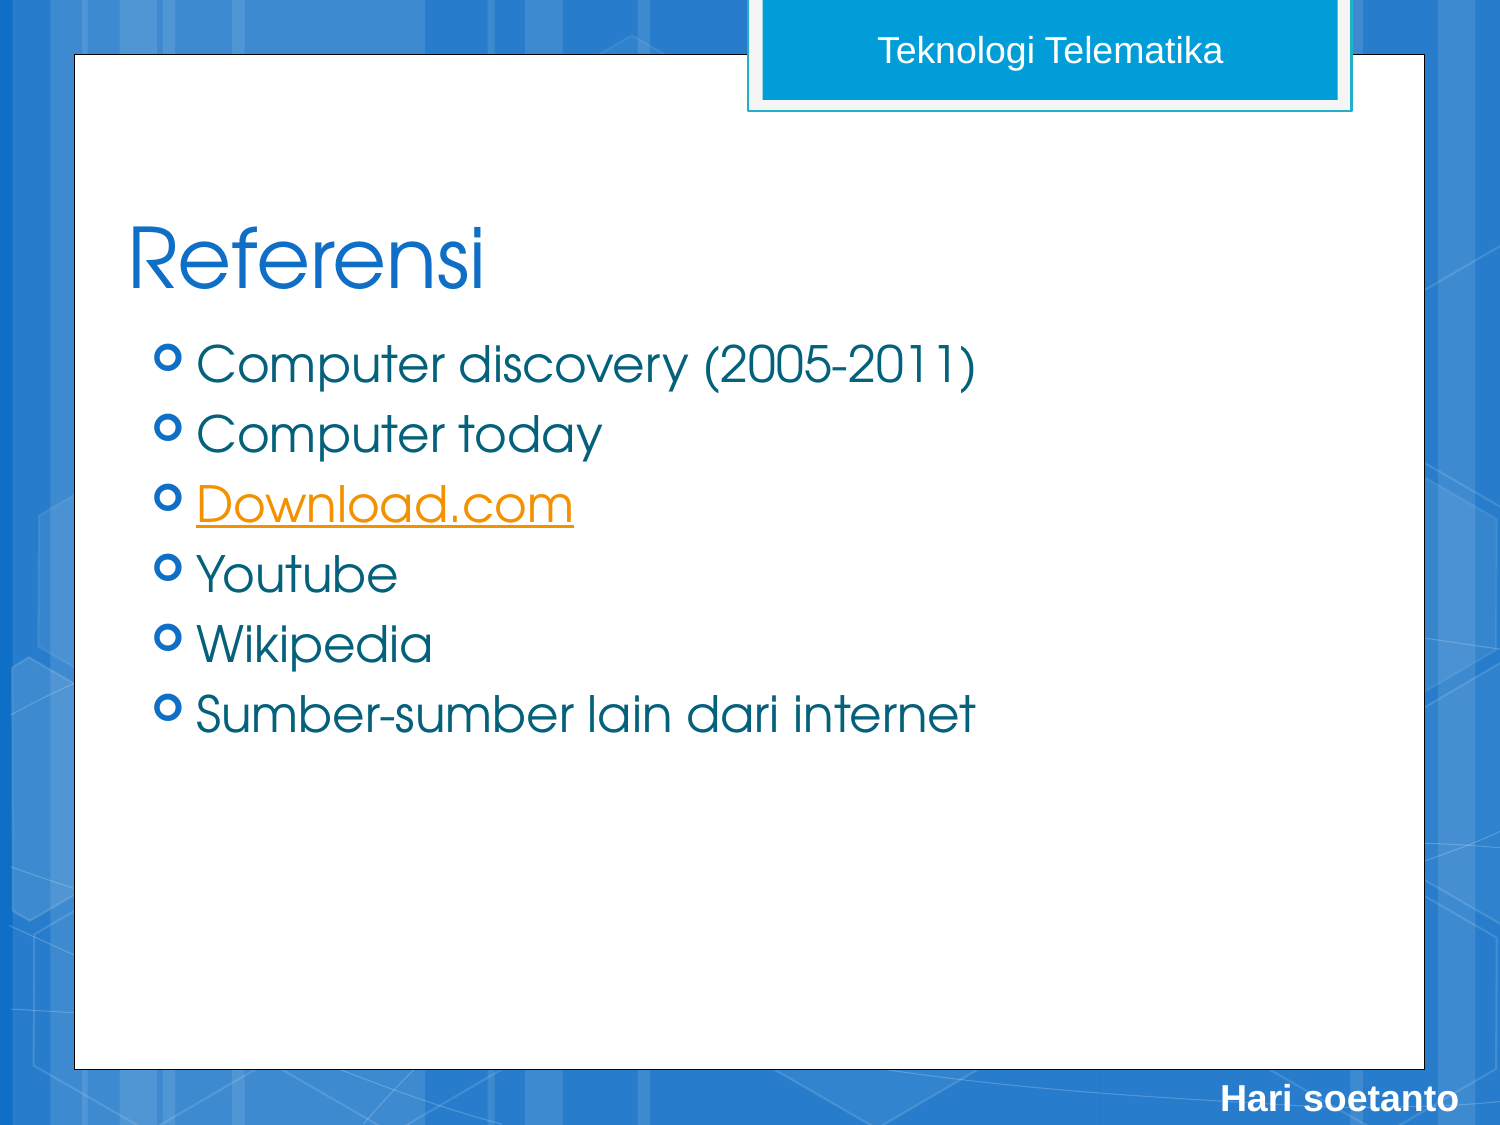

# Referensi
Computer discovery (2005-2011)
Computer today
Download.com
Youtube
Wikipedia
Sumber-sumber lain dari internet

Hari soetanto